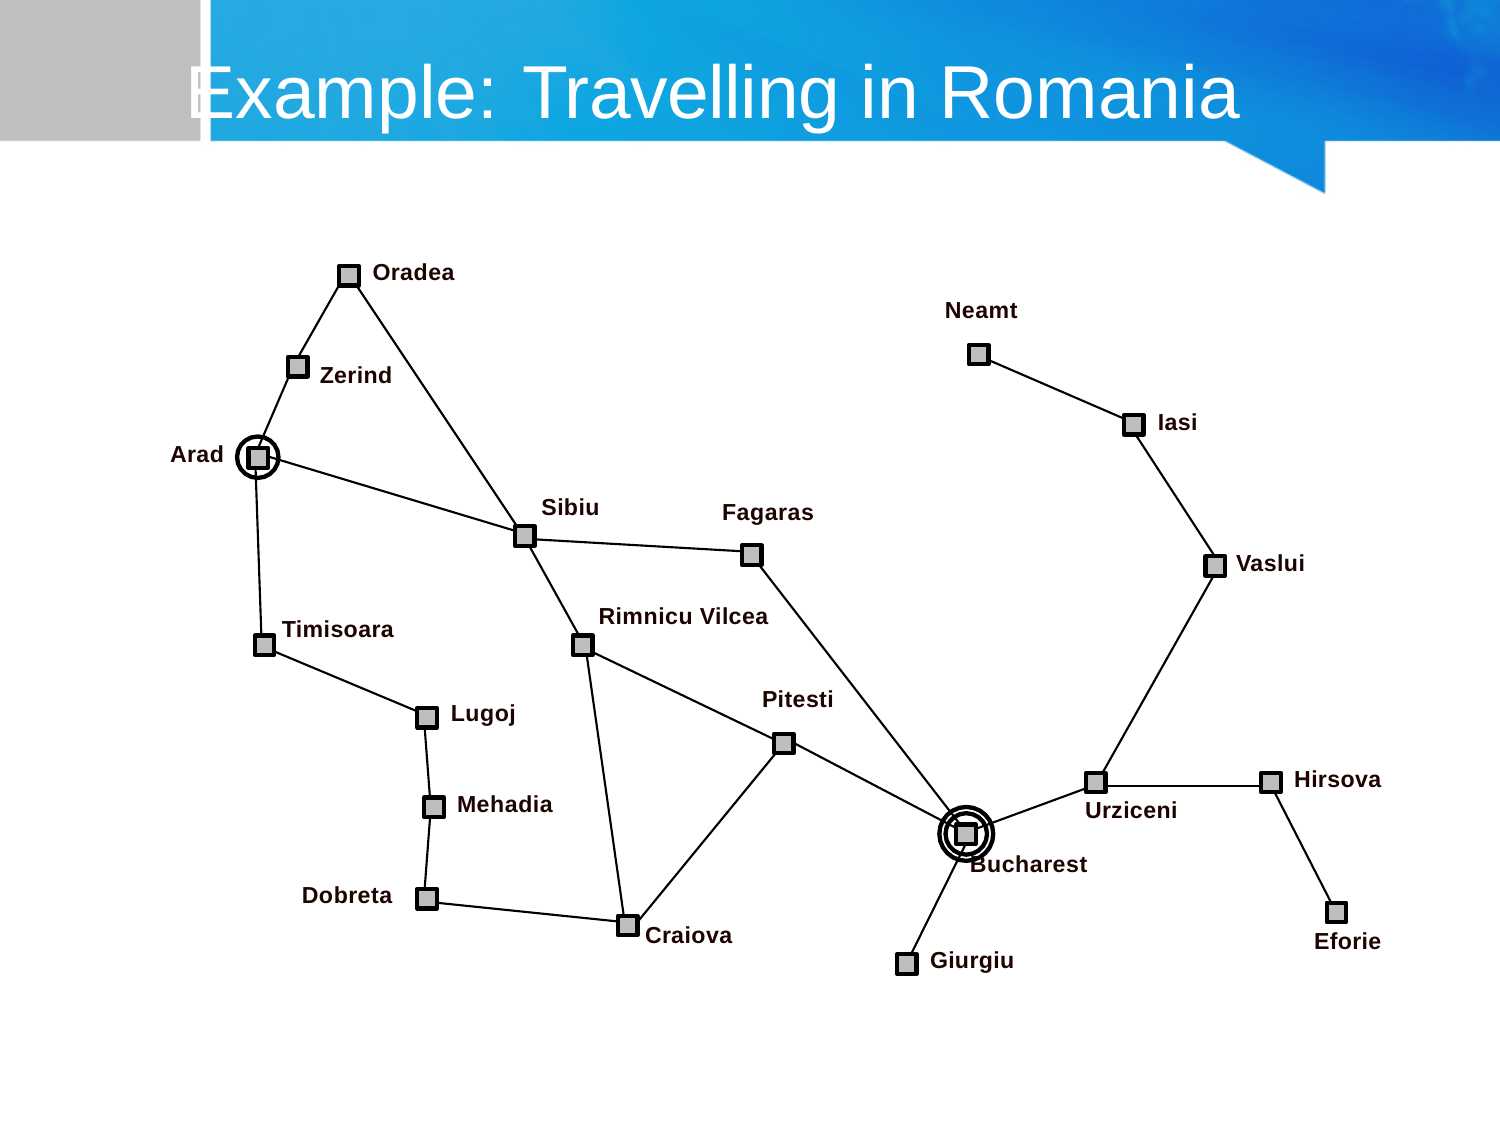

# Example: Travelling in Romania
Oradea

Neamt

Zerind
Iasi
Arad
Sibiu
Fagaras
Vaslui

Rimnicu Vilcea
Timisoara
Pitesti
Lugoj
Hirsova
Mehadia
Urziceni
Bucharest
Dobreta
Craiova
Eforie
Giurgiu